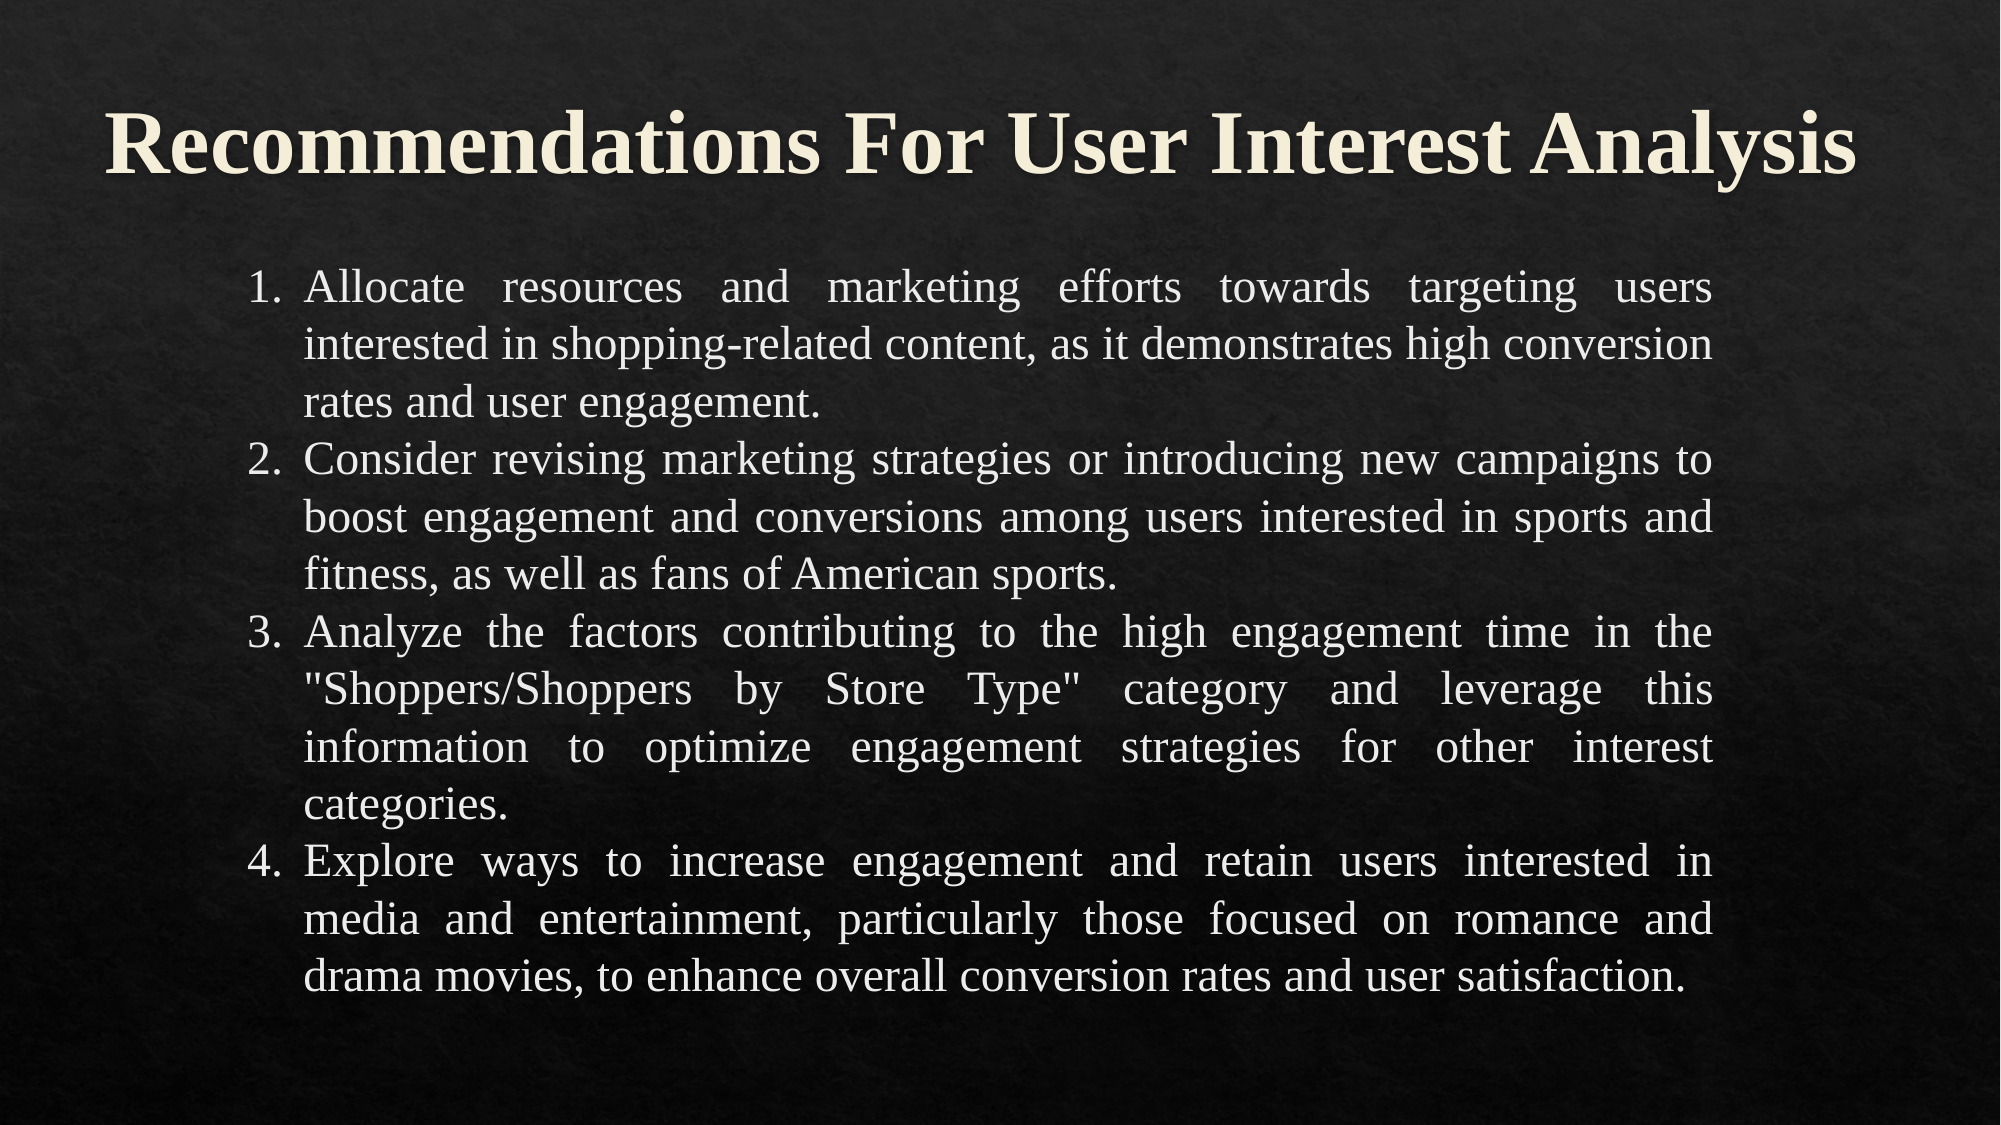

# Recommendations For User Interest Analysis
Allocate resources and marketing efforts towards targeting users interested in shopping-related content, as it demonstrates high conversion rates and user engagement.
Consider revising marketing strategies or introducing new campaigns to boost engagement and conversions among users interested in sports and fitness, as well as fans of American sports.
Analyze the factors contributing to the high engagement time in the "Shoppers/Shoppers by Store Type" category and leverage this information to optimize engagement strategies for other interest categories.
Explore ways to increase engagement and retain users interested in media and entertainment, particularly those focused on romance and drama movies, to enhance overall conversion rates and user satisfaction.